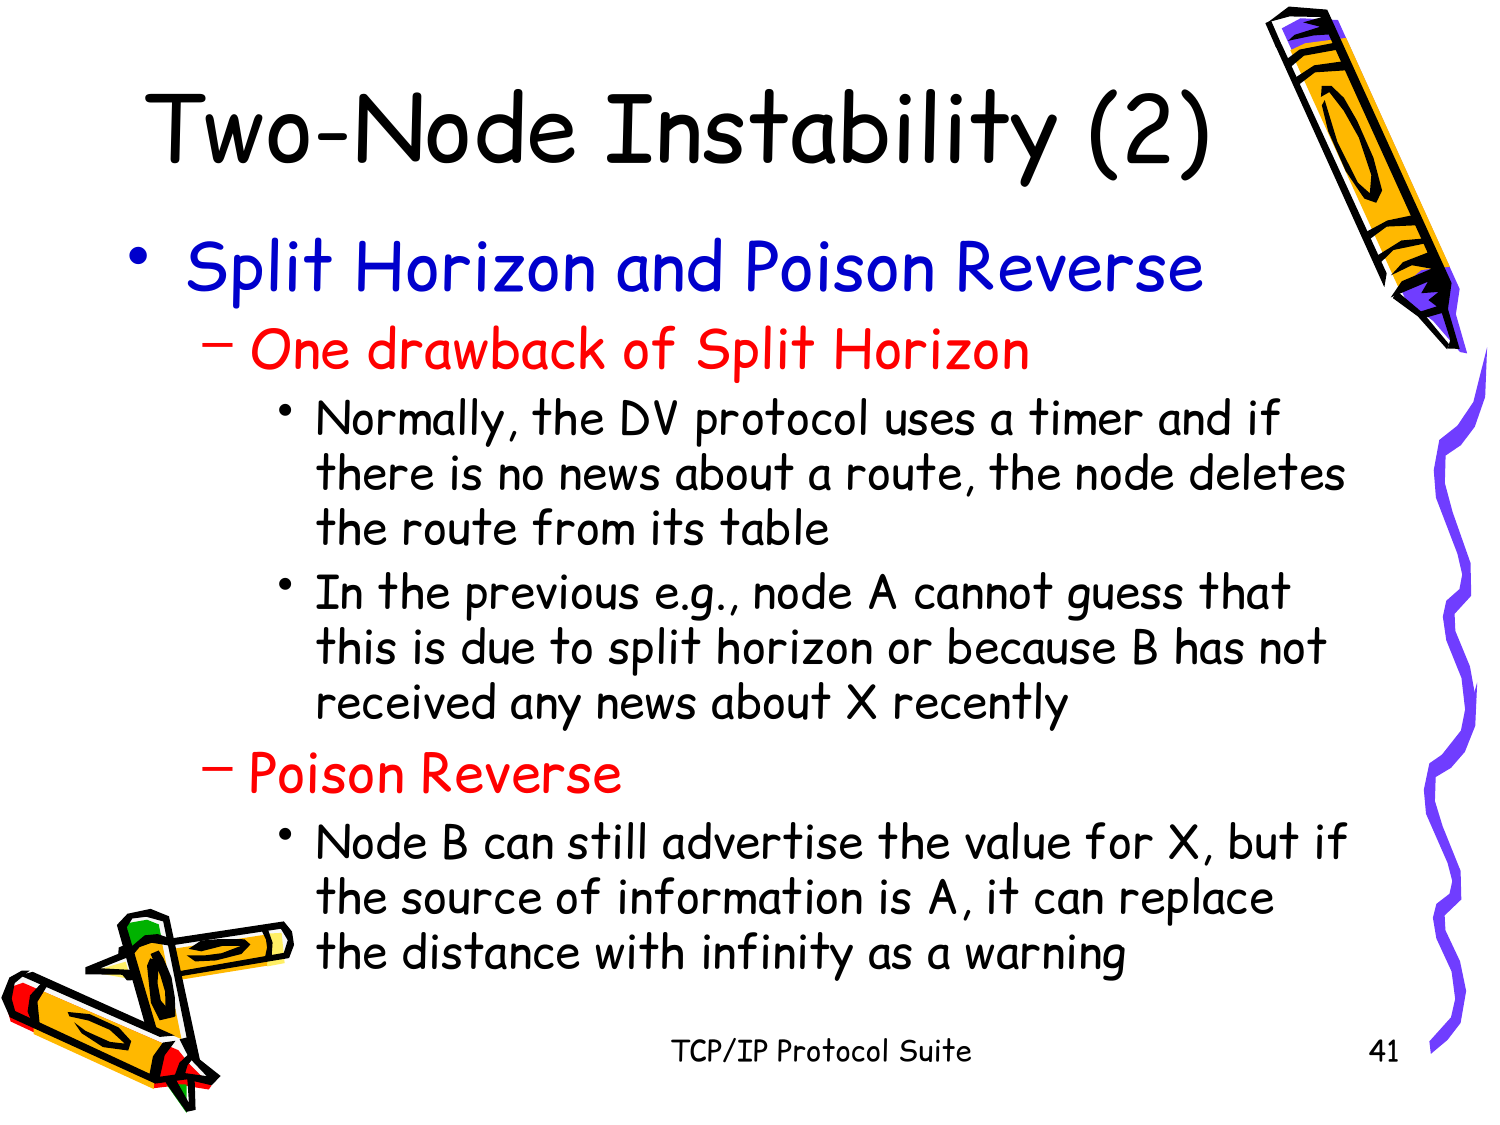

# Two-Node Instability (2)
Split Horizon and Poison Reverse
One drawback of Split Horizon
Normally, the DV protocol uses a timer and if there is no news about a route, the node deletes the route from its table
In the previous e.g., node A cannot guess that this is due to split horizon or because B has not received any news about X recently
Poison Reverse
Node B can still advertise the value for X, but if the source of information is A, it can replace the distance with infinity as a warning
TCP/IP Protocol Suite
41